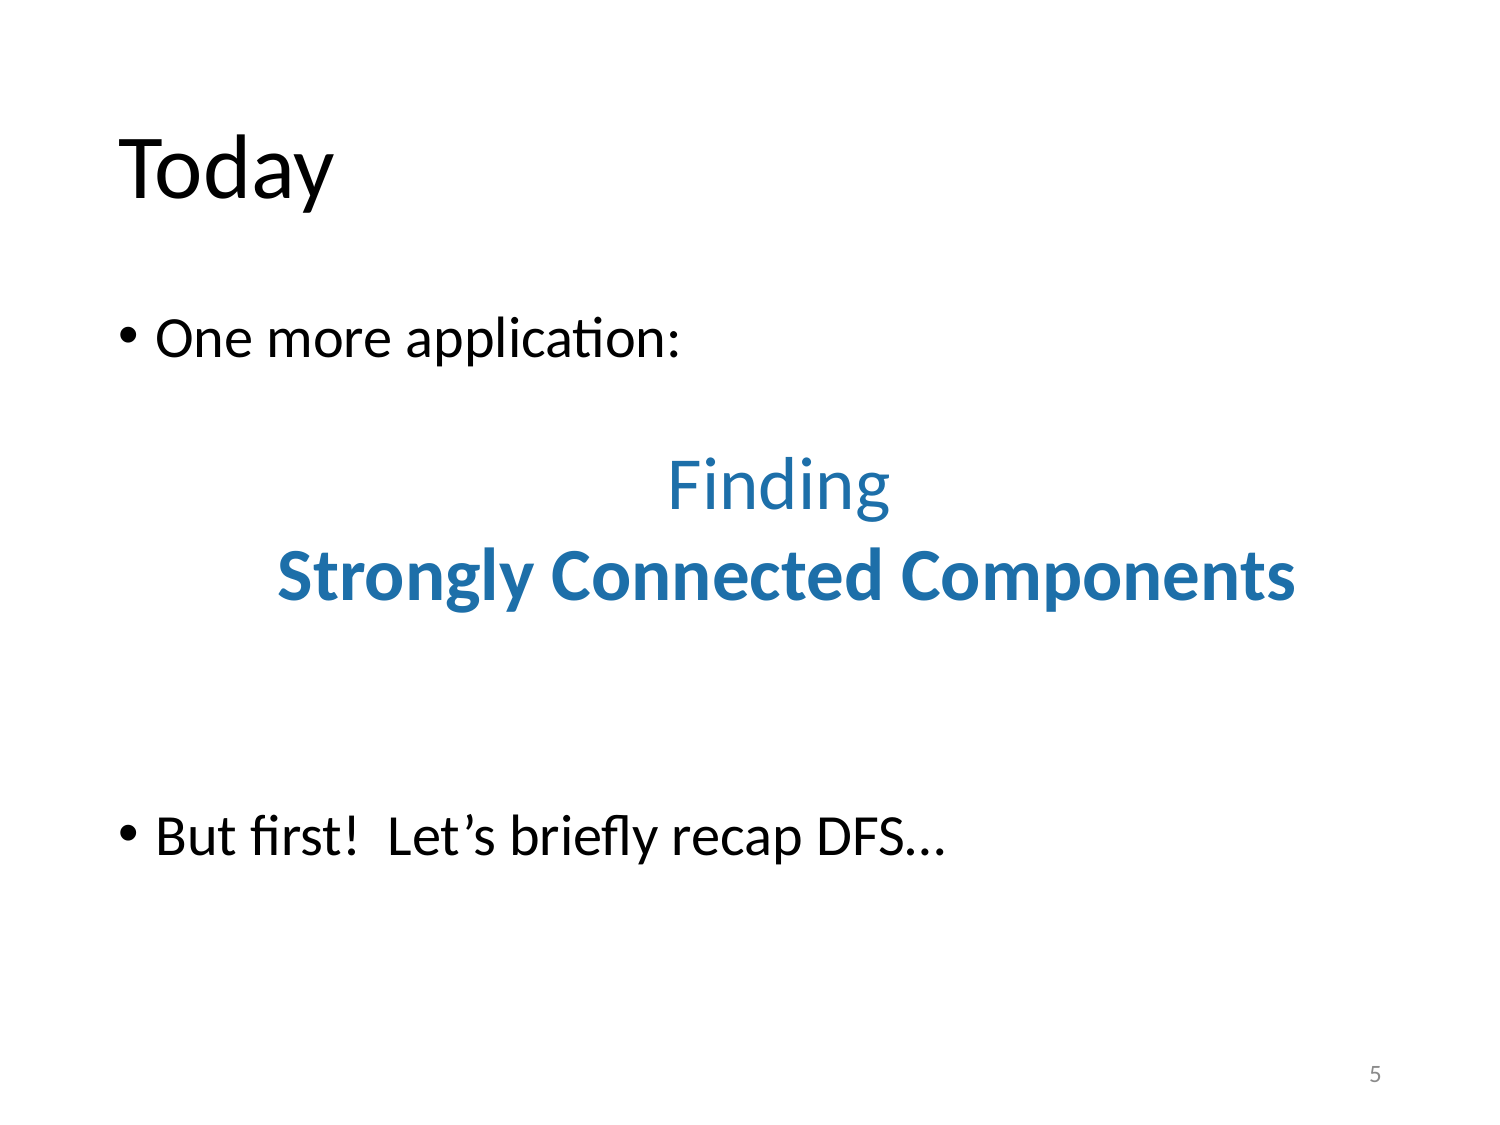

# Today
One more application:

Finding
Strongly Connected Components

But first!  Let’s briefly recap DFS…
5